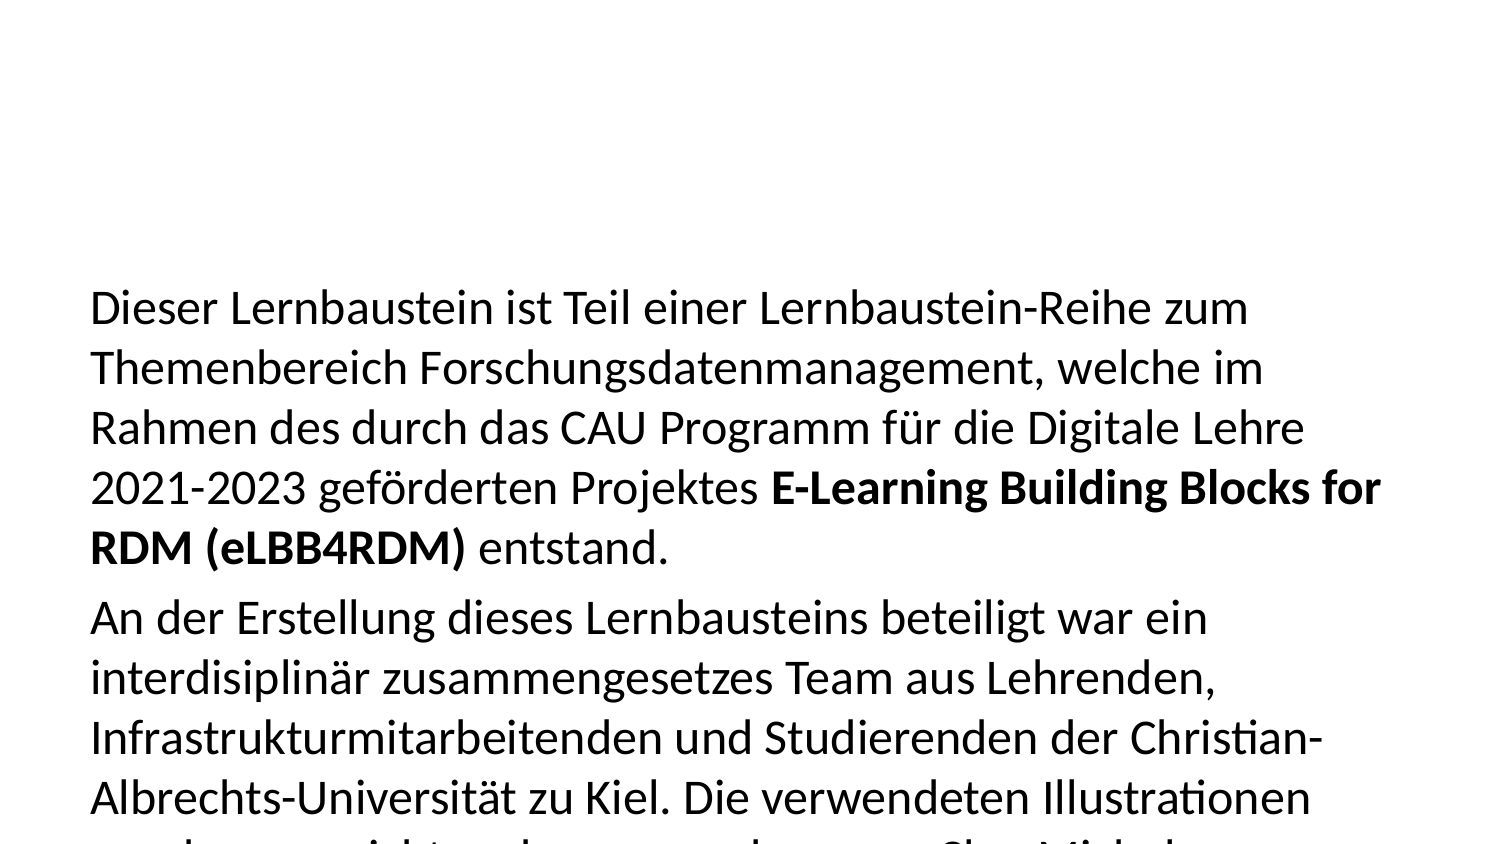

Dieser Lernbaustein ist Teil einer Lernbaustein-Reihe zum Themenbereich Forschungsdatenmanagement, welche im Rahmen des durch das CAU Programm für die Digitale Lehre 2021-2023 geförderten Projektes E-Learning Building Blocks for RDM (eLBB4RDM) entstand.
An der Erstellung dieses Lernbausteins beteiligt war ein interdisiplinär zusammengesetzes Team aus Lehrenden, Infrastrukturmitarbeitenden und Studierenden der Christian-Albrechts-Universität zu Kiel. Die verwendeten Illustrationen wurden, wo nicht anders angegeben, von Cleo Michelsen erstellt.
Der Lernbaustein wurde für den Einsatz in der Lehre entwickelt. Er eignet sich jedoch ebenfalls für das reine Selbststudium.